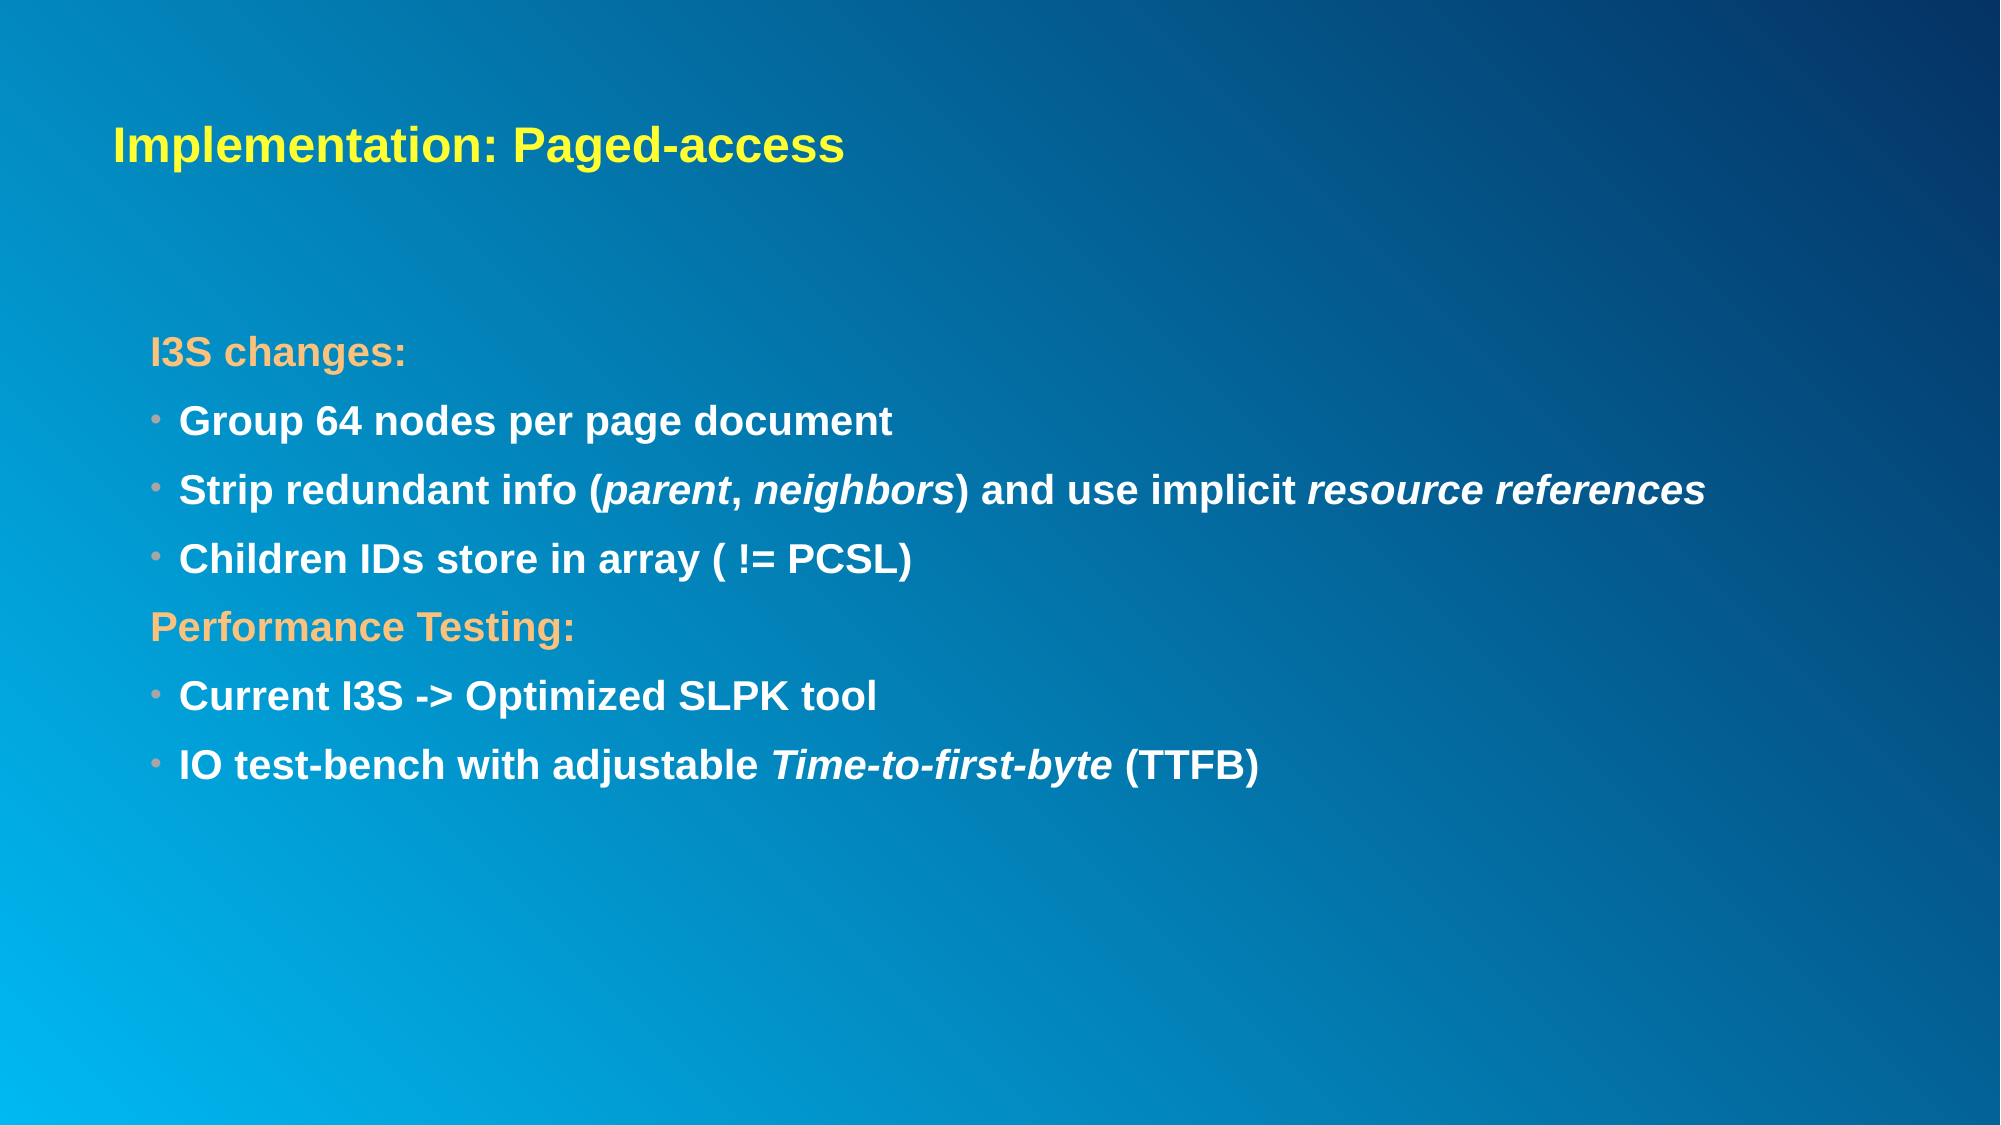

# Implementation: Paged-access
I3S changes:
Group 64 nodes per page document
Strip redundant info (parent, neighbors) and use implicit resource references
Children IDs store in array ( != PCSL)
Performance Testing:
Current I3S -> Optimized SLPK tool
IO test-bench with adjustable Time-to-first-byte (TTFB)